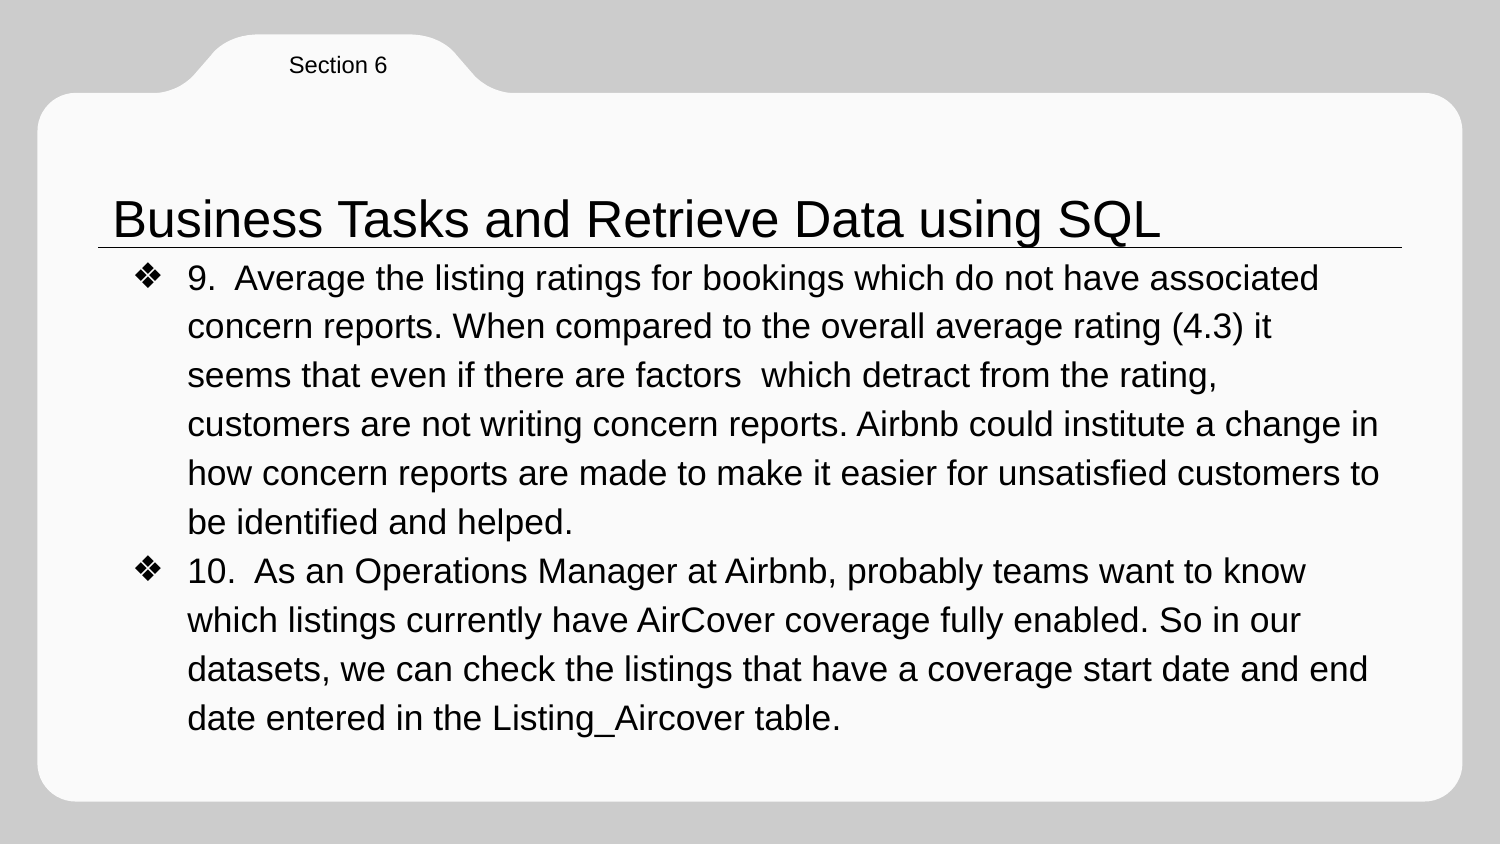

Section 6
# Business Tasks and Retrieve Data using SQL
9.  Average the listing ratings for bookings which do not have associated concern reports. When compared to the overall average rating (4.3) it seems that even if there are factors  which detract from the rating, customers are not writing concern reports. Airbnb could institute a change in how concern reports are made to make it easier for unsatisfied customers to be identified and helped.
10.  As an Operations Manager at Airbnb, probably teams want to know which listings currently have AirCover coverage fully enabled. So in our datasets, we can check the listings that have a coverage start date and end date entered in the Listing_Aircover table.